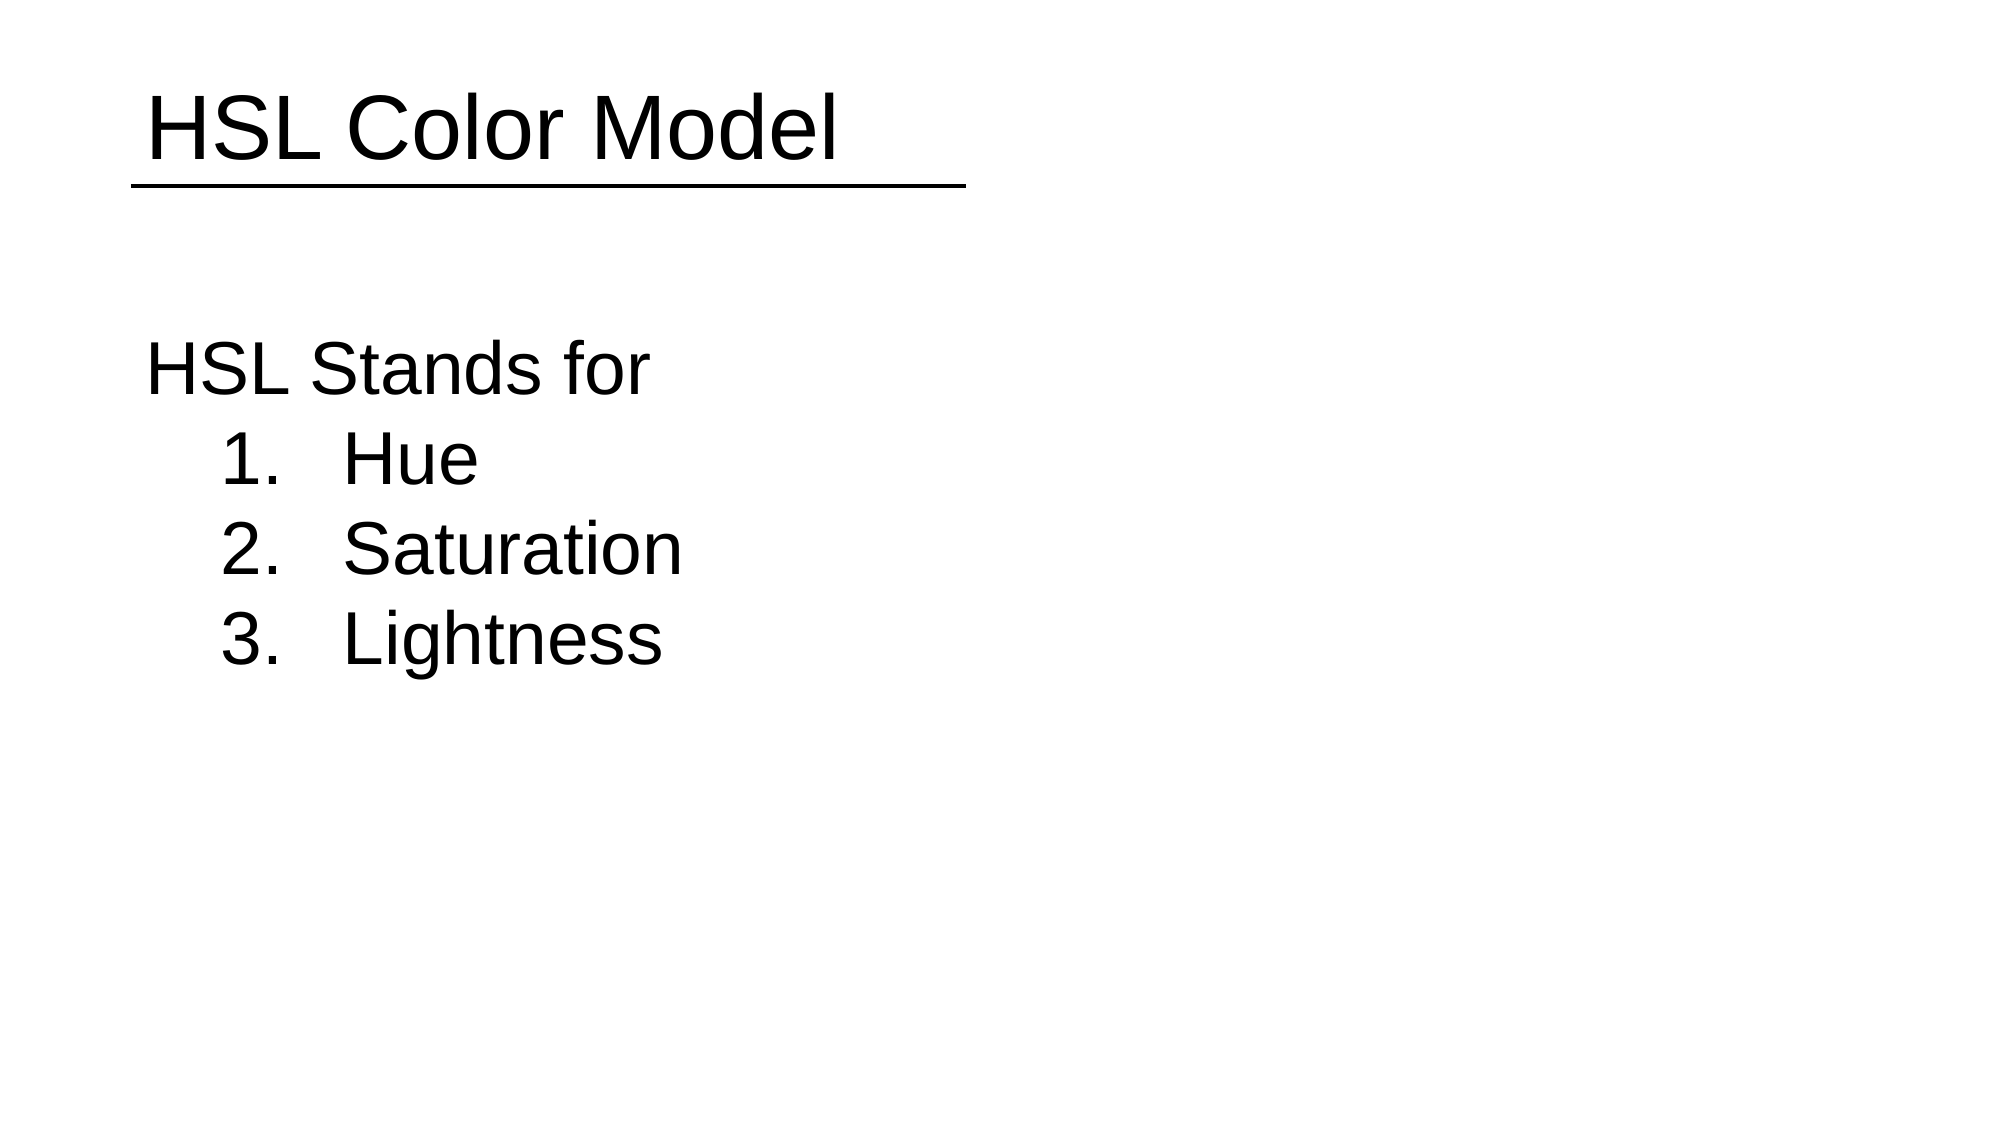

HSL Color Model
HSL Stands for
Hue
Saturation
Lightness